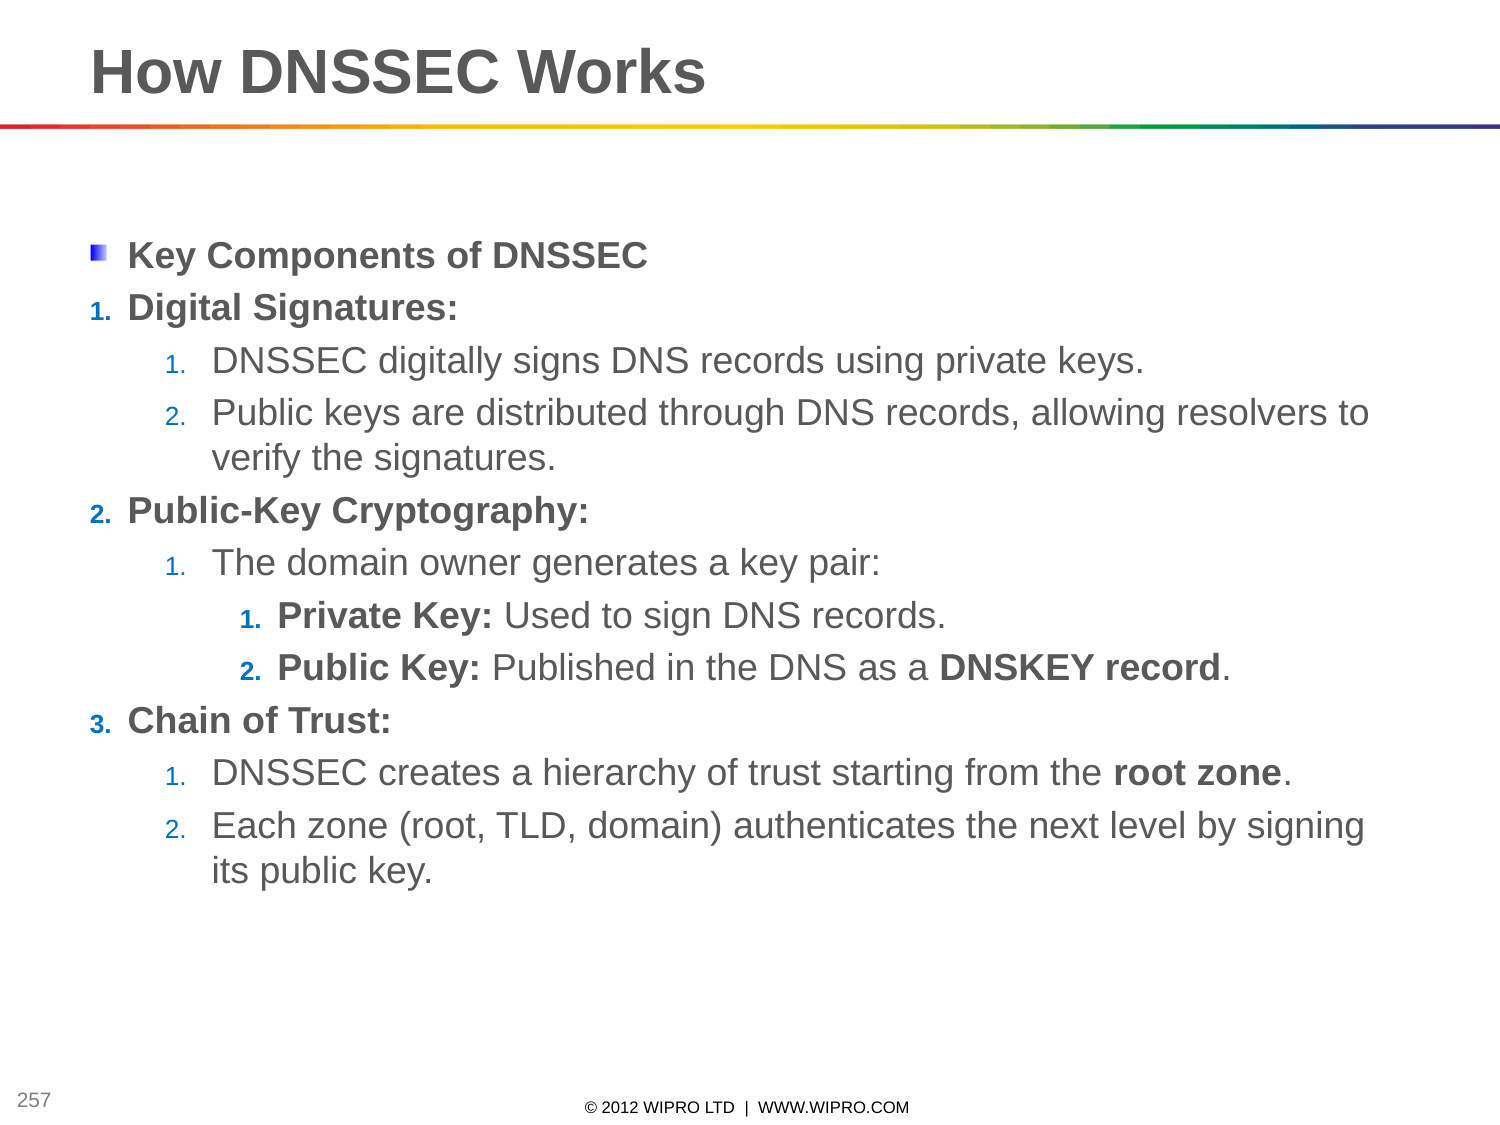

How DNSSEC Works
Key Components of DNSSEC
Digital Signatures:
DNSSEC digitally signs DNS records using private keys.
Public keys are distributed through DNS records, allowing resolvers to verify the signatures.
Public-Key Cryptography:
The domain owner generates a key pair:
Private Key: Used to sign DNS records.
Public Key: Published in the DNS as a DNSKEY record.
Chain of Trust:
DNSSEC creates a hierarchy of trust starting from the root zone.
Each zone (root, TLD, domain) authenticates the next level by signing its public key.